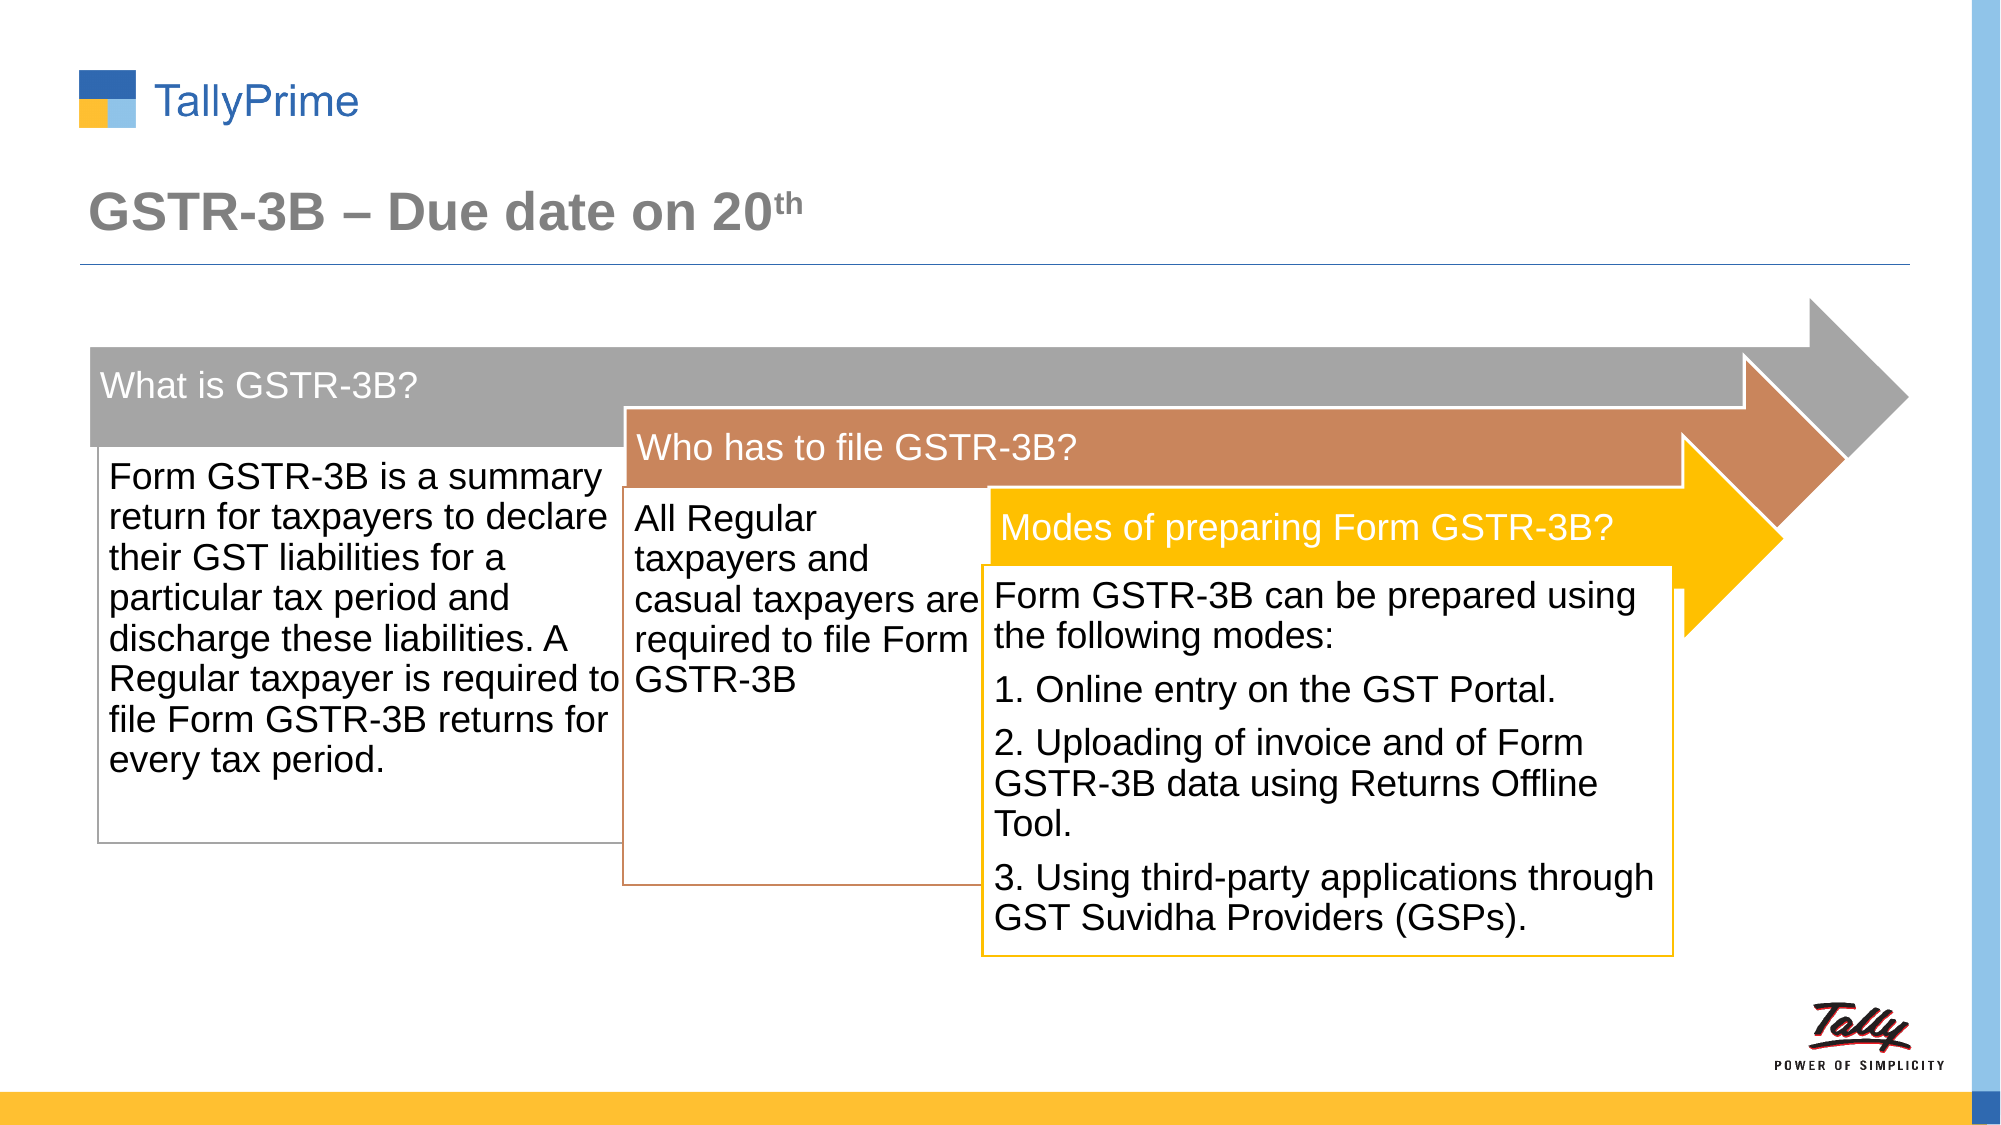

# GSTR-3B – Due date on 20th
What is GSTR-3B?
Form GSTR-3B is a summary return for taxpayers to declare their GST liabilities for a particular tax period and discharge these liabilities. A Regular taxpayer is required to file Form GSTR-3B returns for every tax period.
Who has to file GSTR-3B?
All Regular taxpayers and casual taxpayers are required to file Form GSTR-3B
Modes of preparing Form GSTR-3B?
Form GSTR-3B can be prepared using the following modes:
1. Online entry on the GST Portal.
2. Uploading of invoice and of Form GSTR-3B data using Returns Offline Tool.
3. Using third-party applications through GST Suvidha Providers (GSPs).